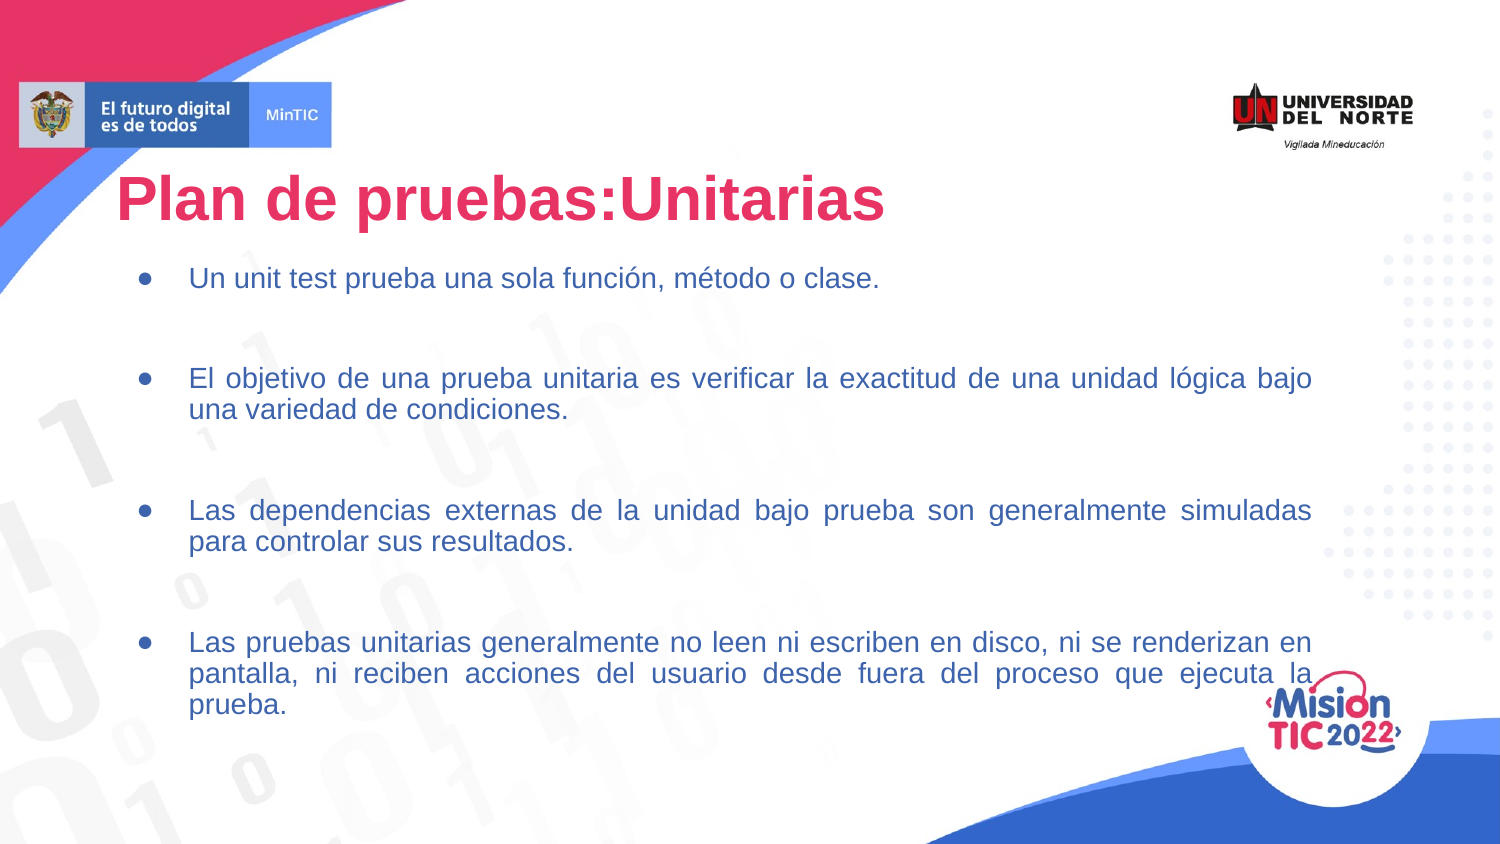

Plan de pruebas:Unitarias
Un unit test prueba una sola función, método o clase.

El objetivo de una prueba unitaria es verificar la exactitud de una unidad lógica bajo una variedad de condiciones.

Las dependencias externas de la unidad bajo prueba son generalmente simuladas para controlar sus resultados.

Las pruebas unitarias generalmente no leen ni escriben en disco, ni se renderizan en pantalla, ni reciben acciones del usuario desde fuera del proceso que ejecuta la prueba.

.